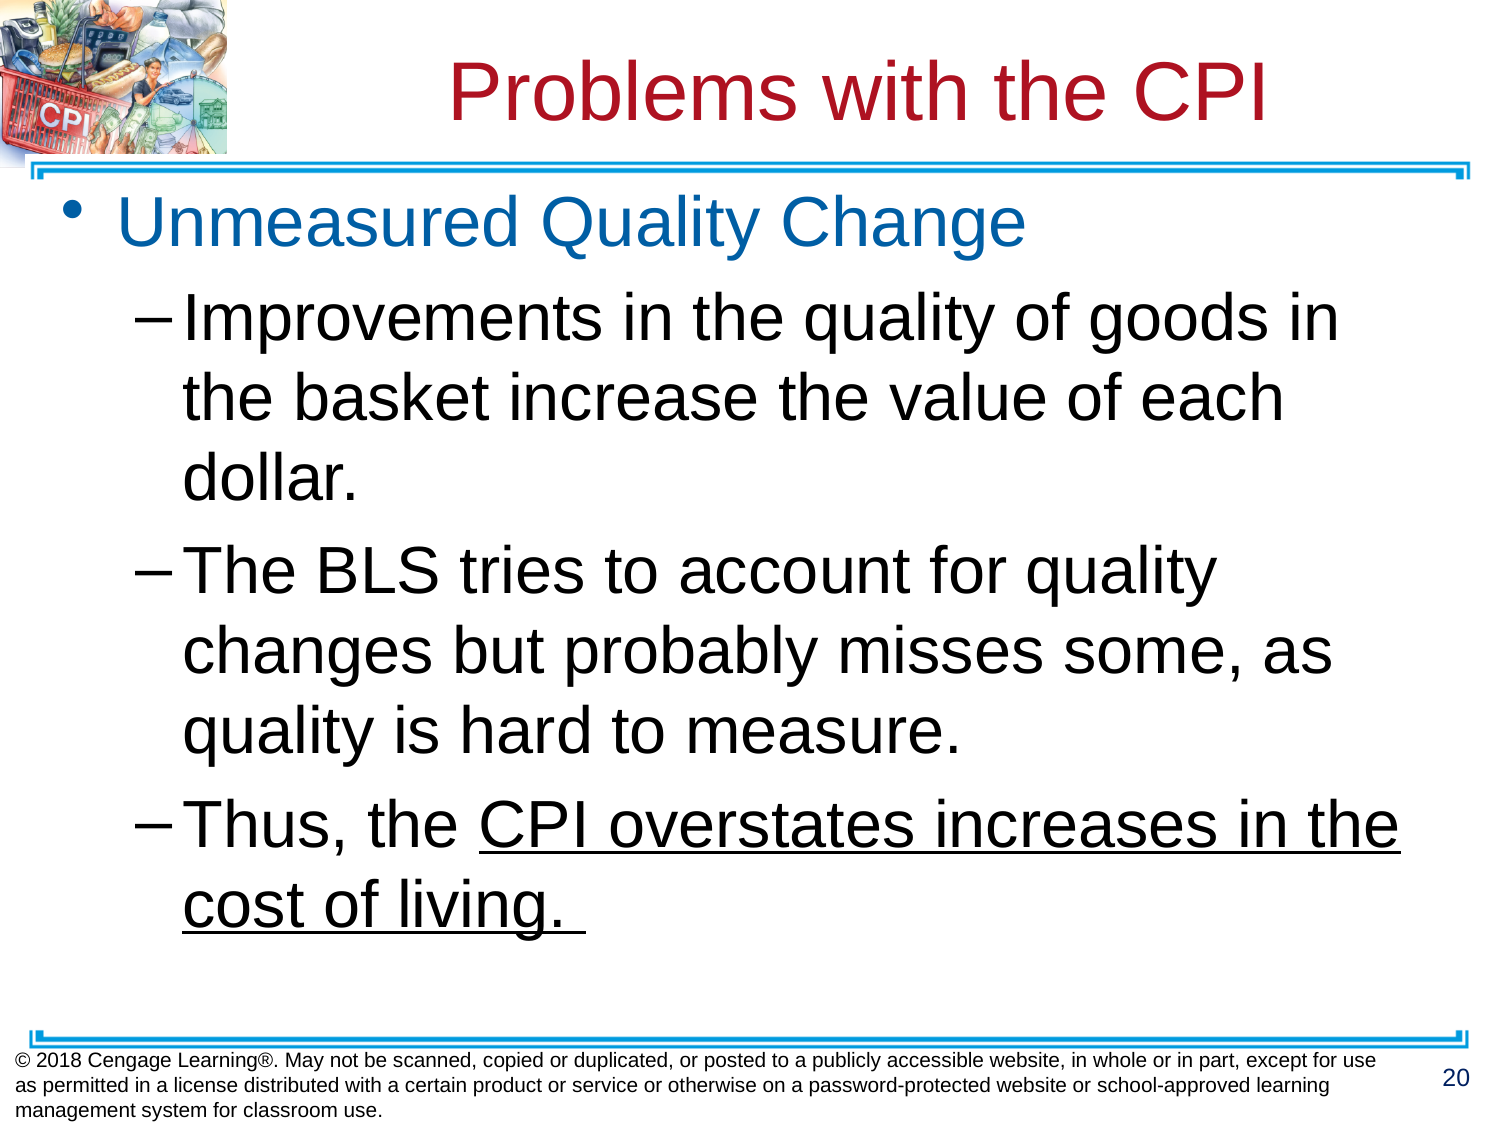

# Problems with the CPI
Unmeasured Quality Change
Improvements in the quality of goods in the basket increase the value of each dollar.
The BLS tries to account for quality changes but probably misses some, as quality is hard to measure.
Thus, the CPI overstates increases in the cost of living.

© 2018 Cengage Learning®. May not be scanned, copied or duplicated, or posted to a publicly accessible website, in whole or in part, except for use as permitted in a license distributed with a certain product or service or otherwise on a password-protected website or school-approved learning management system for classroom use.
20